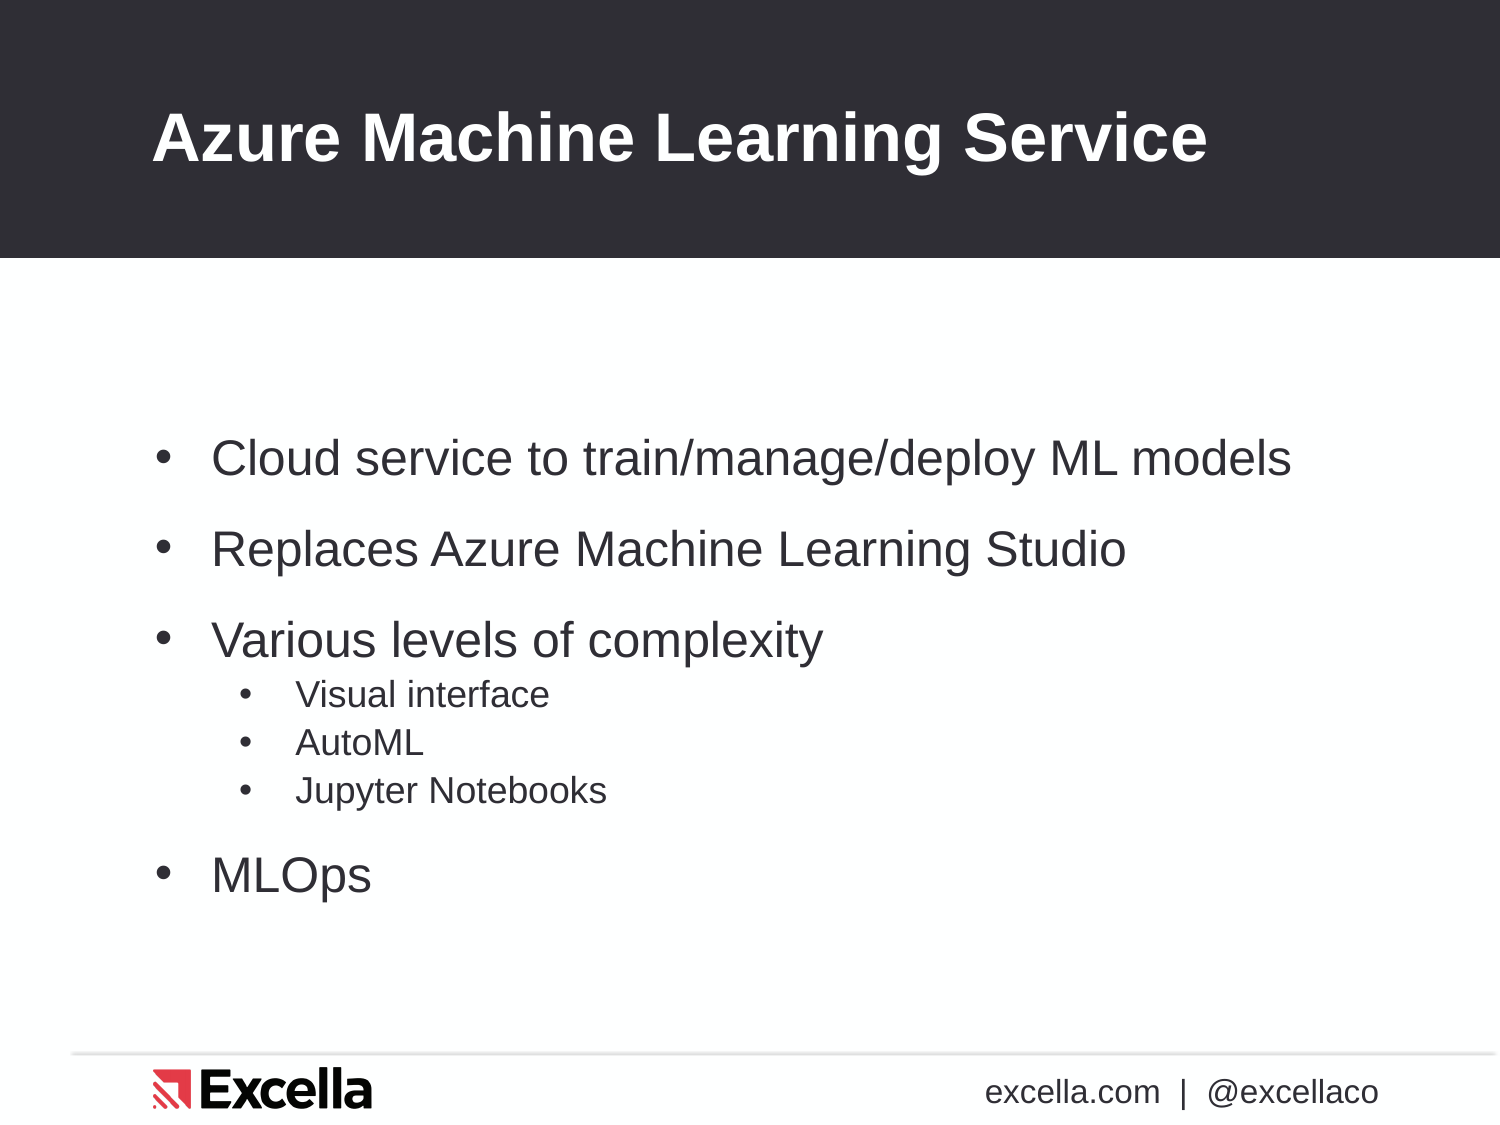

# Azure Machine Learning Service
Cloud service to train/manage/deploy ML models
Replaces Azure Machine Learning Studio
Various levels of complexity
Visual interface
AutoML
Jupyter Notebooks
MLOps